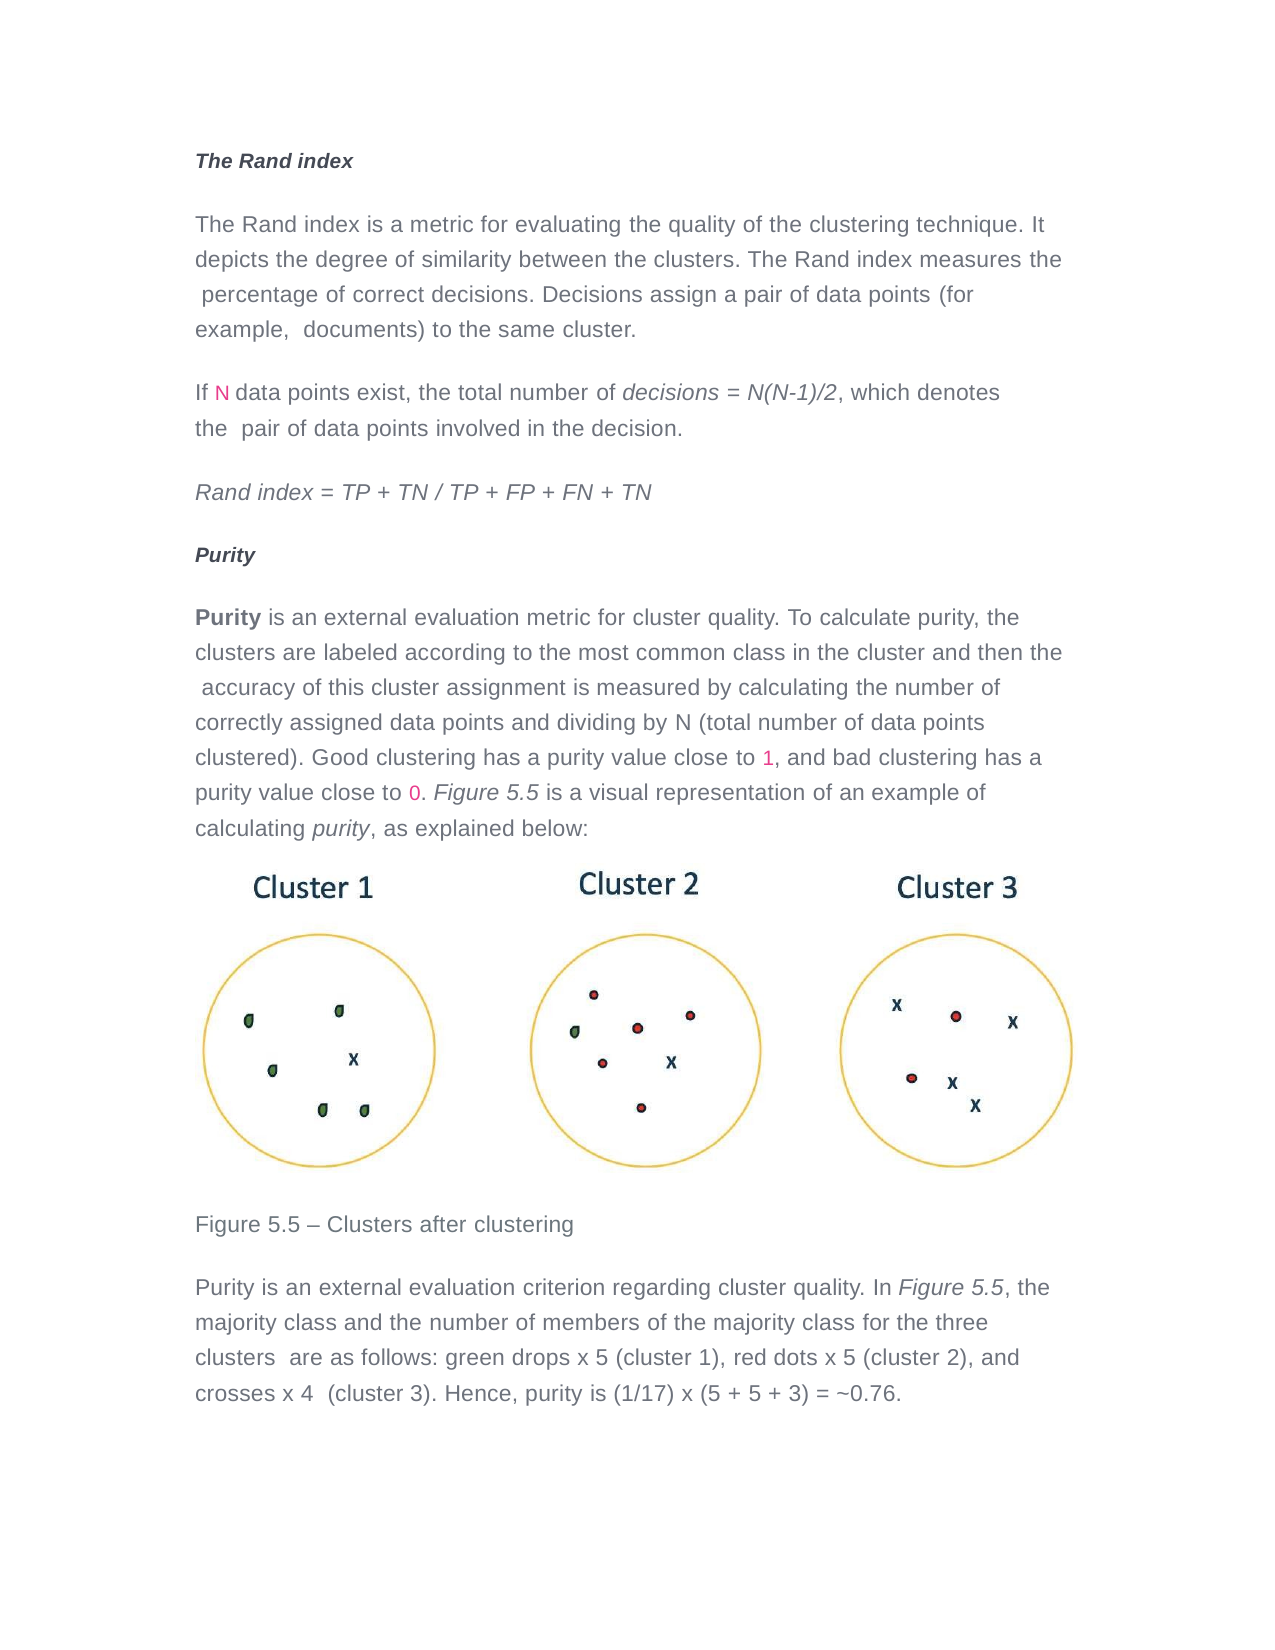

The Rand index

The Rand index is a metric for evaluating the quality of the clustering technique. It  depicts the degree of similarity between the clusters. The Rand index measures the  percentage of correct decisions. Decisions assign a pair of data points (for example,  documents) to the same cluster.

If N data points exist, the total number of decisions = N(N-1)/2, which denotes the  pair of data points involved in the decision.

Rand index = TP + TN / TP + FP + FN + TN

Purity

Purity is an external evaluation metric for cluster quality. To calculate purity, the  clusters are labeled according to the most common class in the cluster and then the  accuracy of this cluster assignment is measured by calculating the number of  correctly assigned data points and dividing by N (total number of data points  clustered). Good clustering has a purity value close to 1, and bad clustering has a  purity value close to 0. Figure 5.5 is a visual representation of an example of  calculating purity, as explained below:

Figure 5.5 – Clusters after clustering

Purity is an external evaluation criterion regarding cluster quality. In Figure 5.5, the  majority class and the number of members of the majority class for the three clusters  are as follows: green drops x 5 (cluster 1), red dots x 5 (cluster 2), and crosses x 4  (cluster 3). Hence, purity is (1/17) x (5 + 5 + 3) = ~0.76.